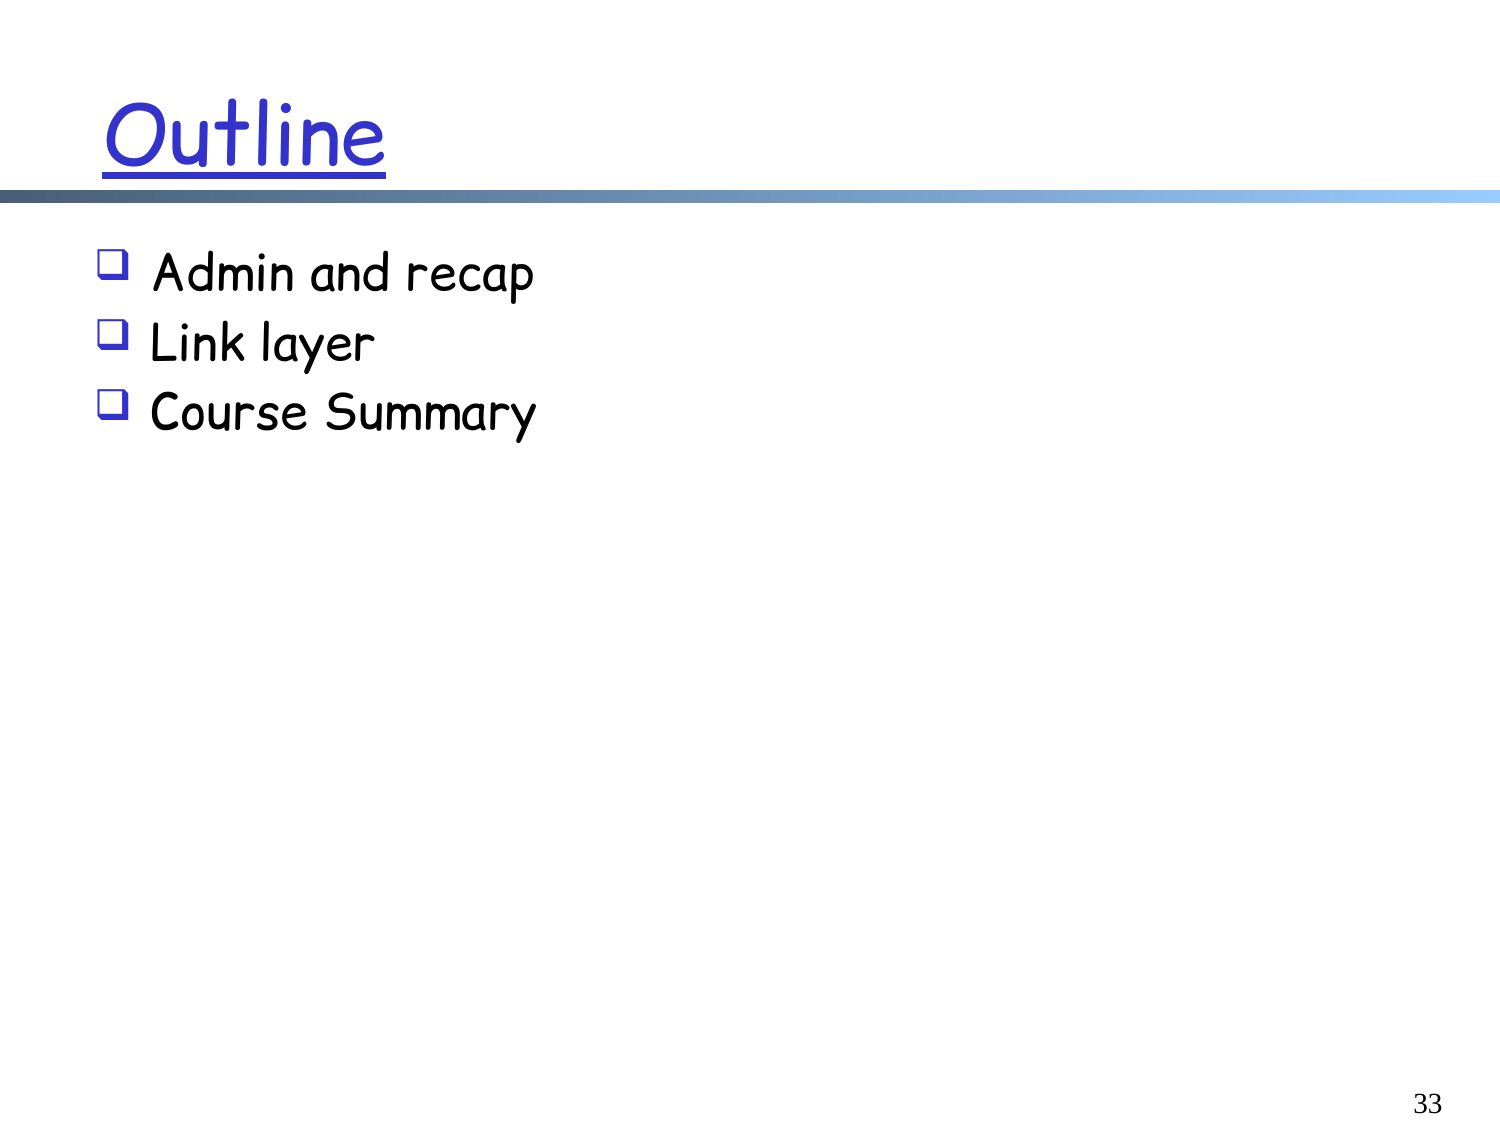

Outline
Admin and recap
Link layer
Course Summary
33